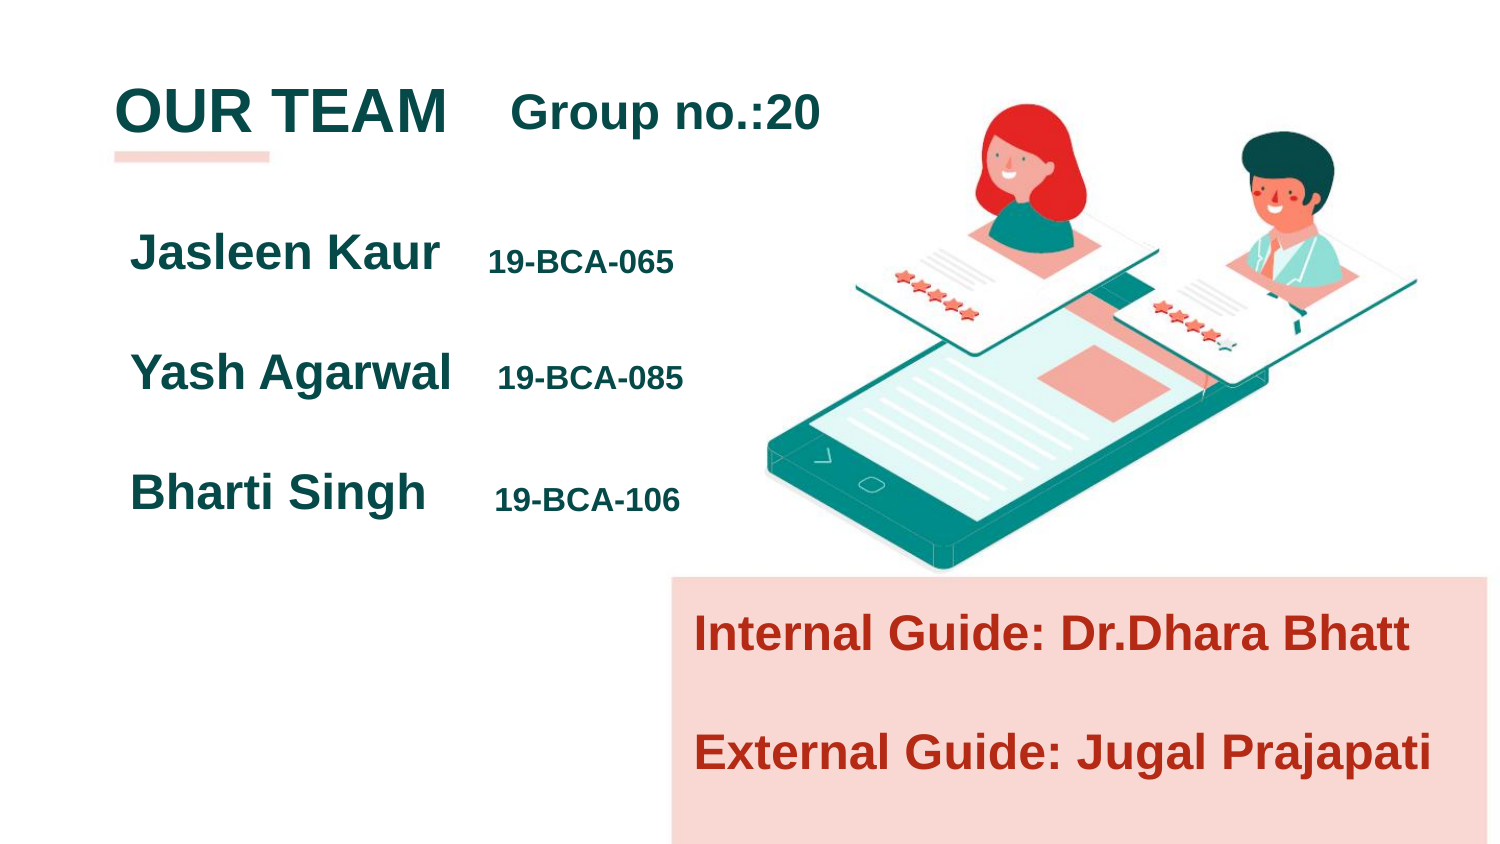

OUR TEAM
Group no.:20
Jasleen Kaur
19-BCA-065
Yash Agarwal 19-BCA-085
Bharti Singh
19-BCA-106
Internal Guide: Dr.Dhara Bhatt
External Guide: Jugal Prajapati